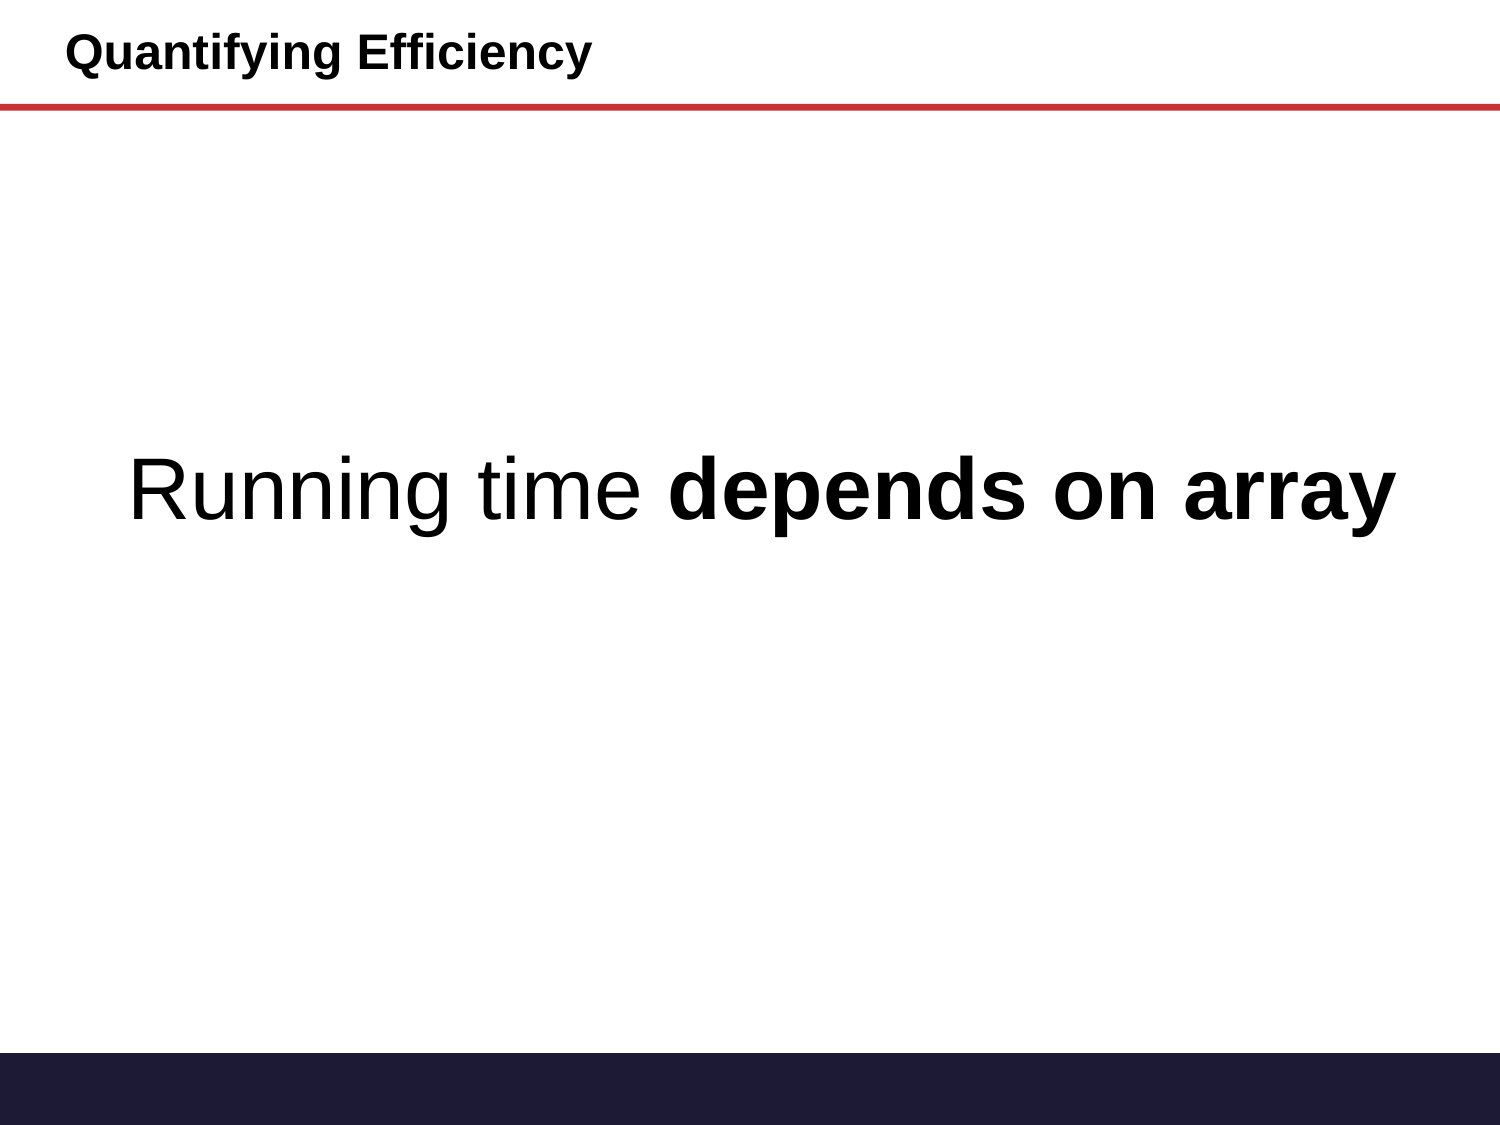

Quantifying Efficiency
Running time depends on array